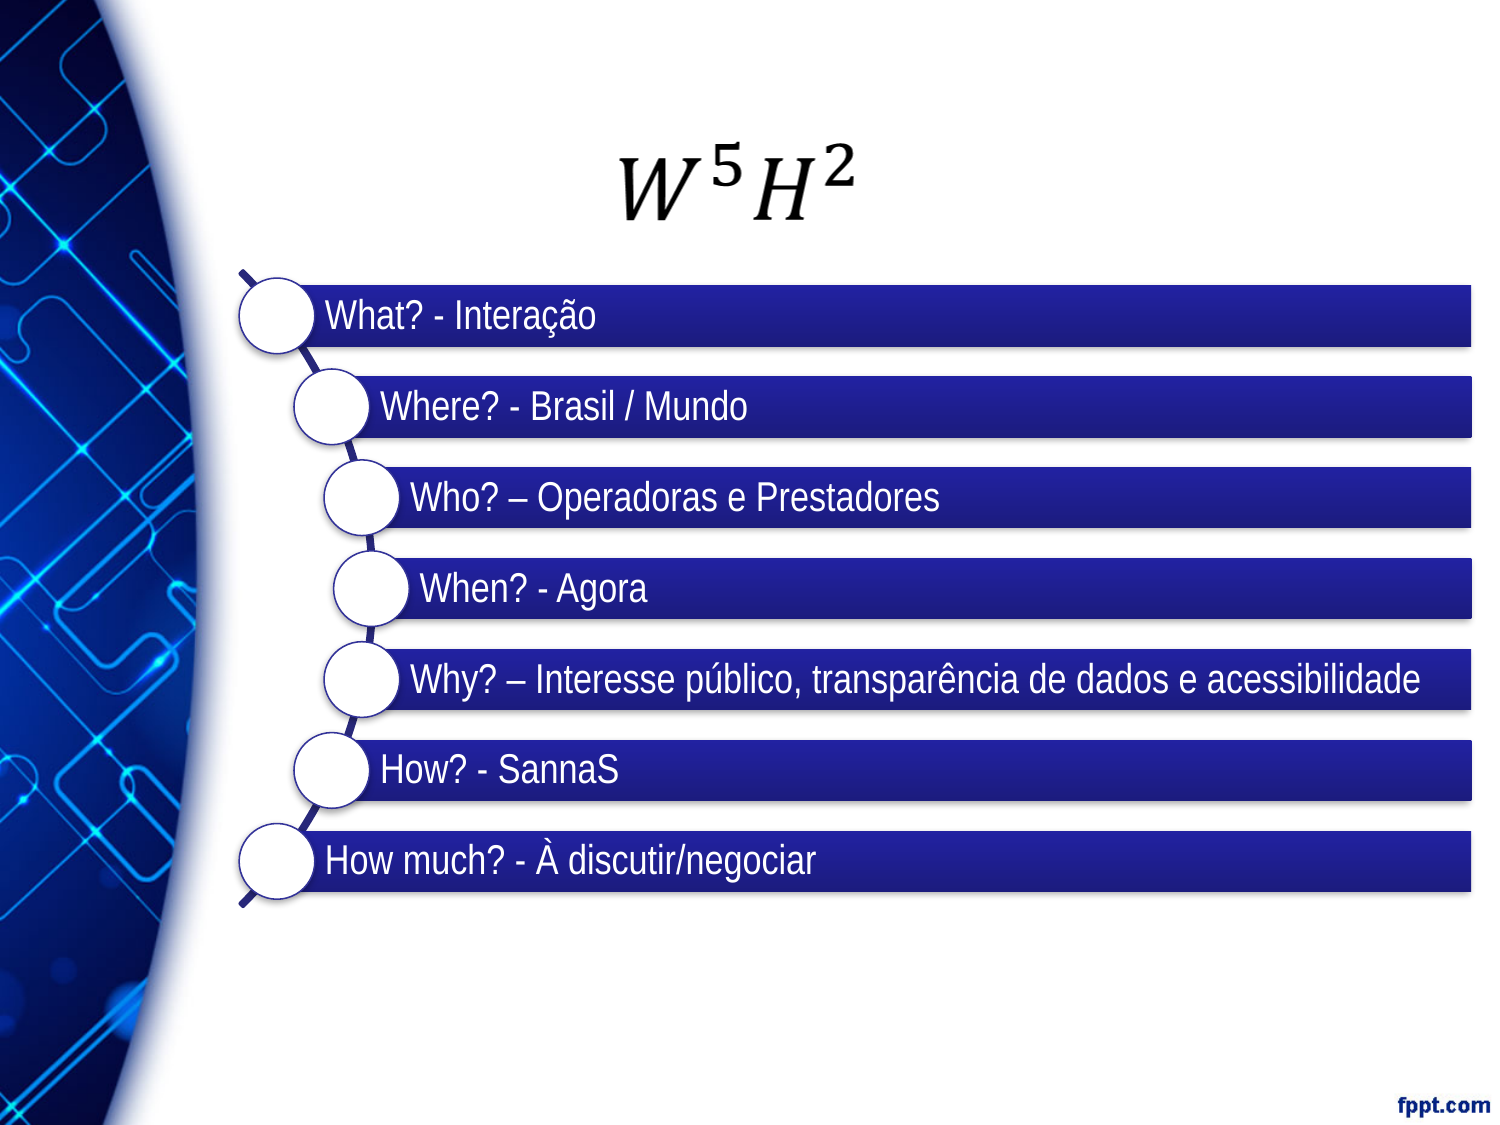

#
What? - Interação
Where? - Brasil / Mundo
Who? – Operadoras e Prestadores
When? - Agora
Why? – Interesse público, transparência de dados e acessibilidade
How? - SannaS
How much? - À discutir/negociar